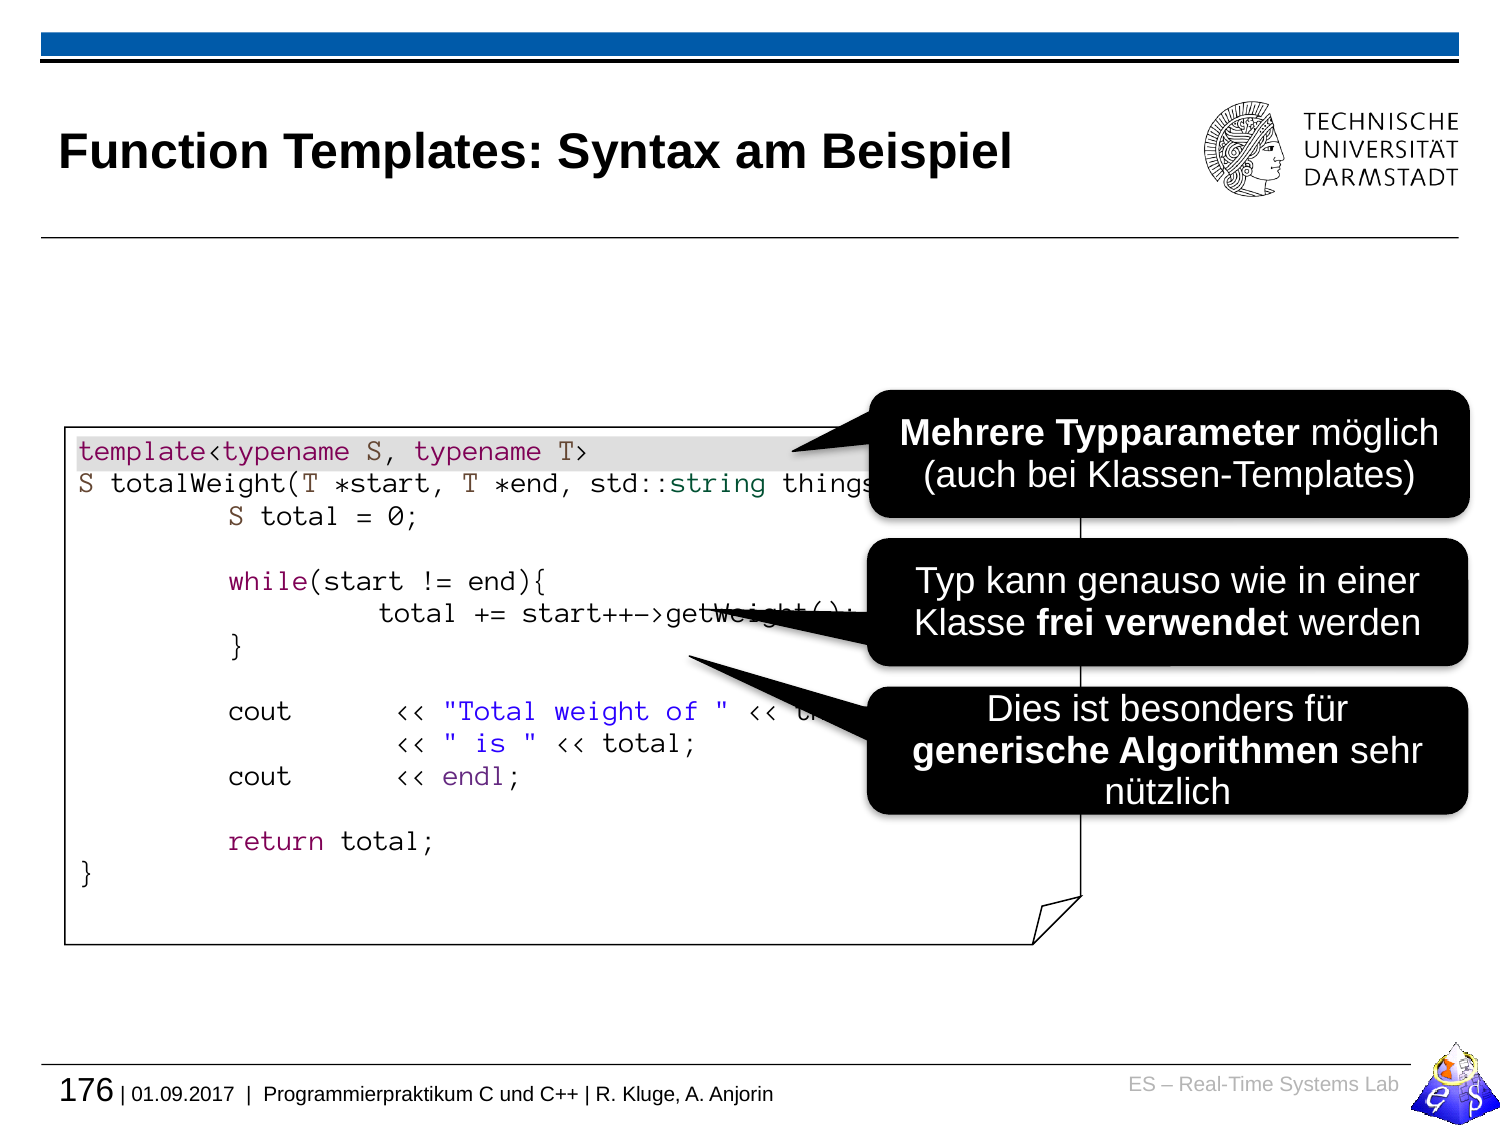

# Function Templates: Syntax am Beispiel
Mehrere Typparameter möglich (auch bei Klassen-Templates)
template<typename S, typename T>
S totalWeight(T *start, T *end, std::string things){
	S total = 0;

	while(start != end){
		total += start++->getWeight();
	}

	cout	 << "Total weight of " << things
		 << " is " << total;
	cout	 << endl;

	return total;
}

Typ kann genauso wie in einer Klasse frei verwendet werden
Dies ist besonders für generische Algorithmen sehr nützlich